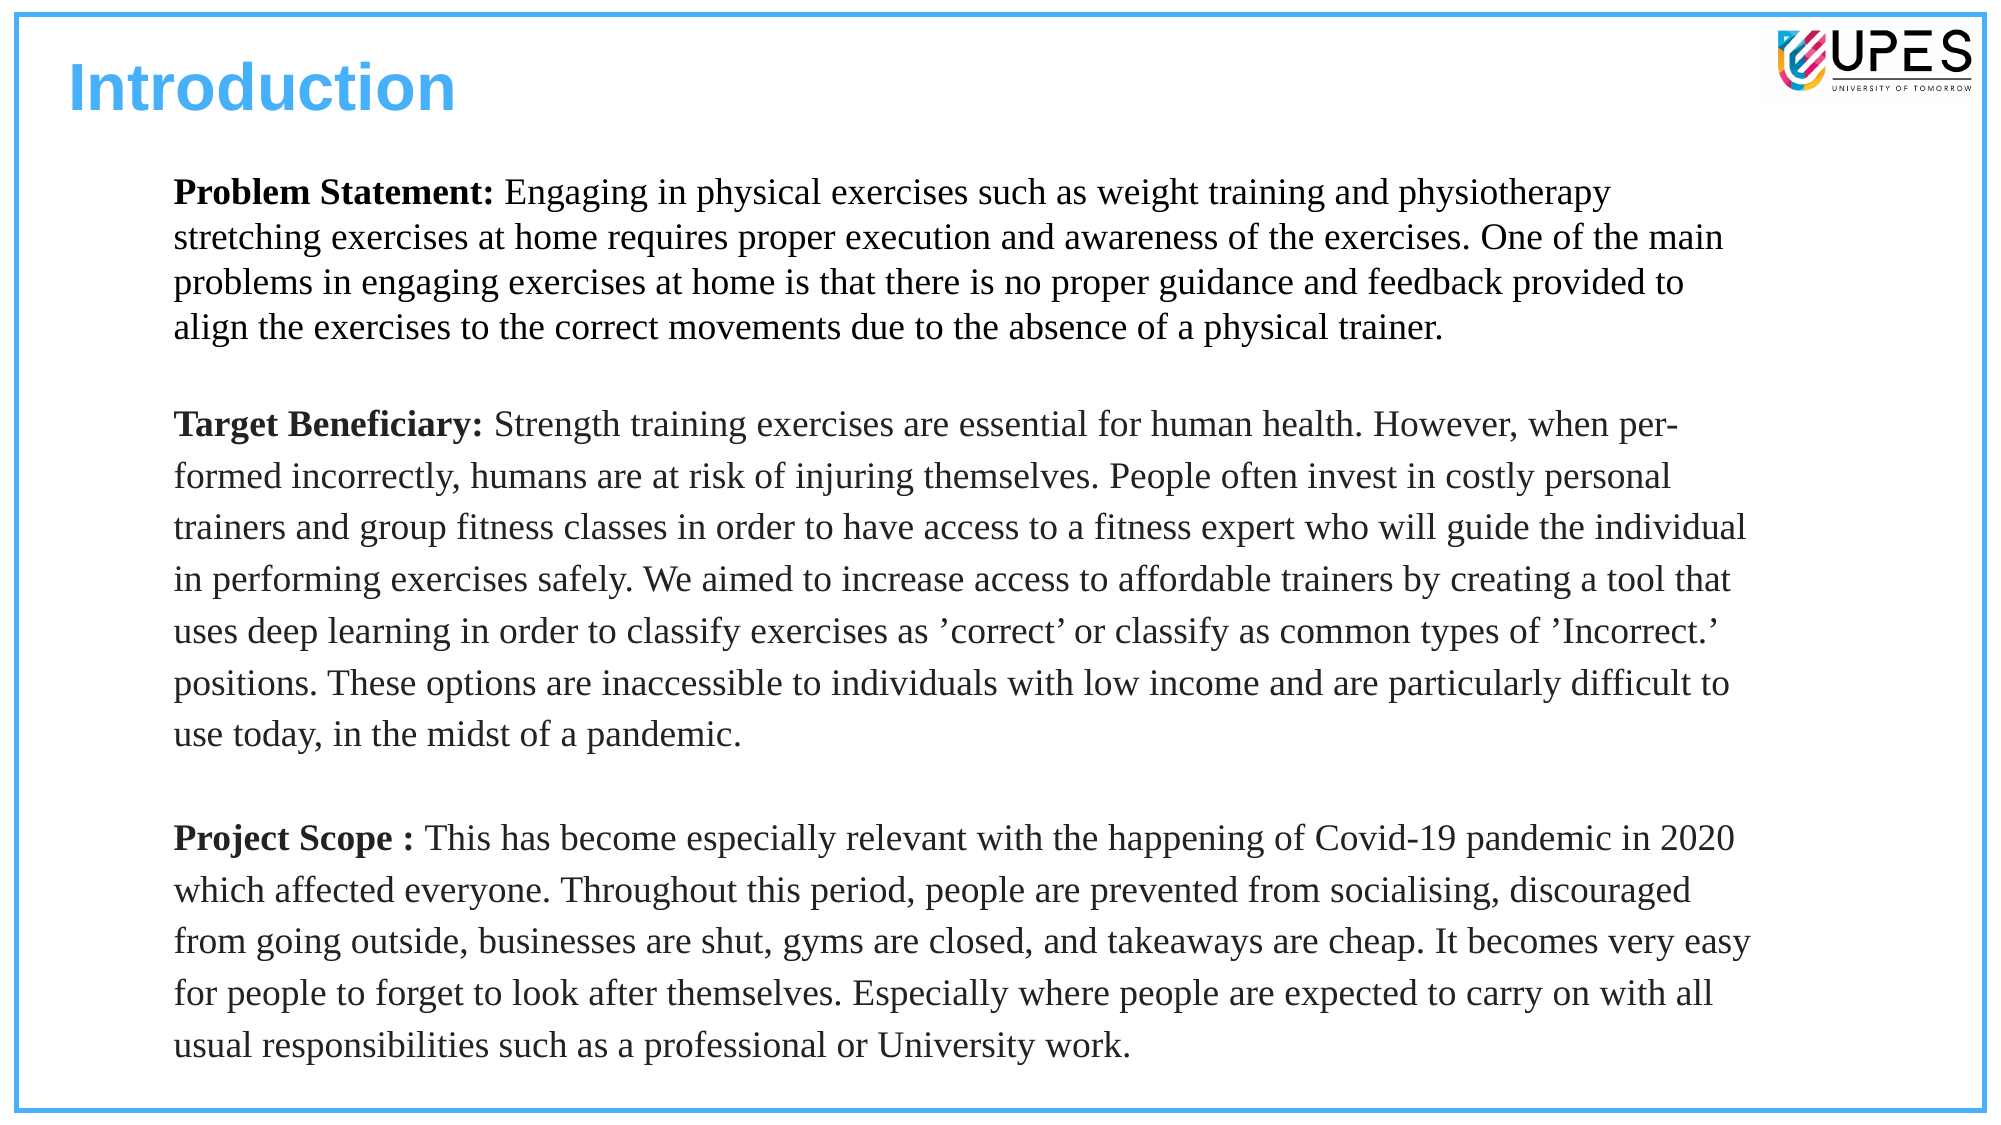

Introduction
Problem Statement: Engaging in physical exercises such as weight training and physiotherapy stretching exercises at home requires proper execution and awareness of the exercises. One of the main problems in engaging exercises at home is that there is no proper guidance and feedback provided to align the exercises to the correct movements due to the absence of a physical trainer.

Target Beneficiary: Strength training exercises are essential for human health. However, when per-
formed incorrectly, humans are at risk of injuring themselves. People often invest in costly personal trainers and group fitness classes in order to have access to a fitness expert who will guide the individual in performing exercises safely. We aimed to increase access to affordable trainers by creating a tool that uses deep learning in order to classify exercises as ’correct’ or classify as common types of ’Incorrect.’ positions. These options are inaccessible to individuals with low income and are particularly difficult to use today, in the midst of a pandemic.

Project Scope : This has become especially relevant with the happening of Covid-19 pandemic in 2020 which affected everyone. Throughout this period, people are prevented from socialising, discouraged from going outside, businesses are shut, gyms are closed, and takeaways are cheap. It becomes very easy for people to forget to look after themselves. Especially where people are expected to carry on with all usual responsibilities such as a professional or University work.